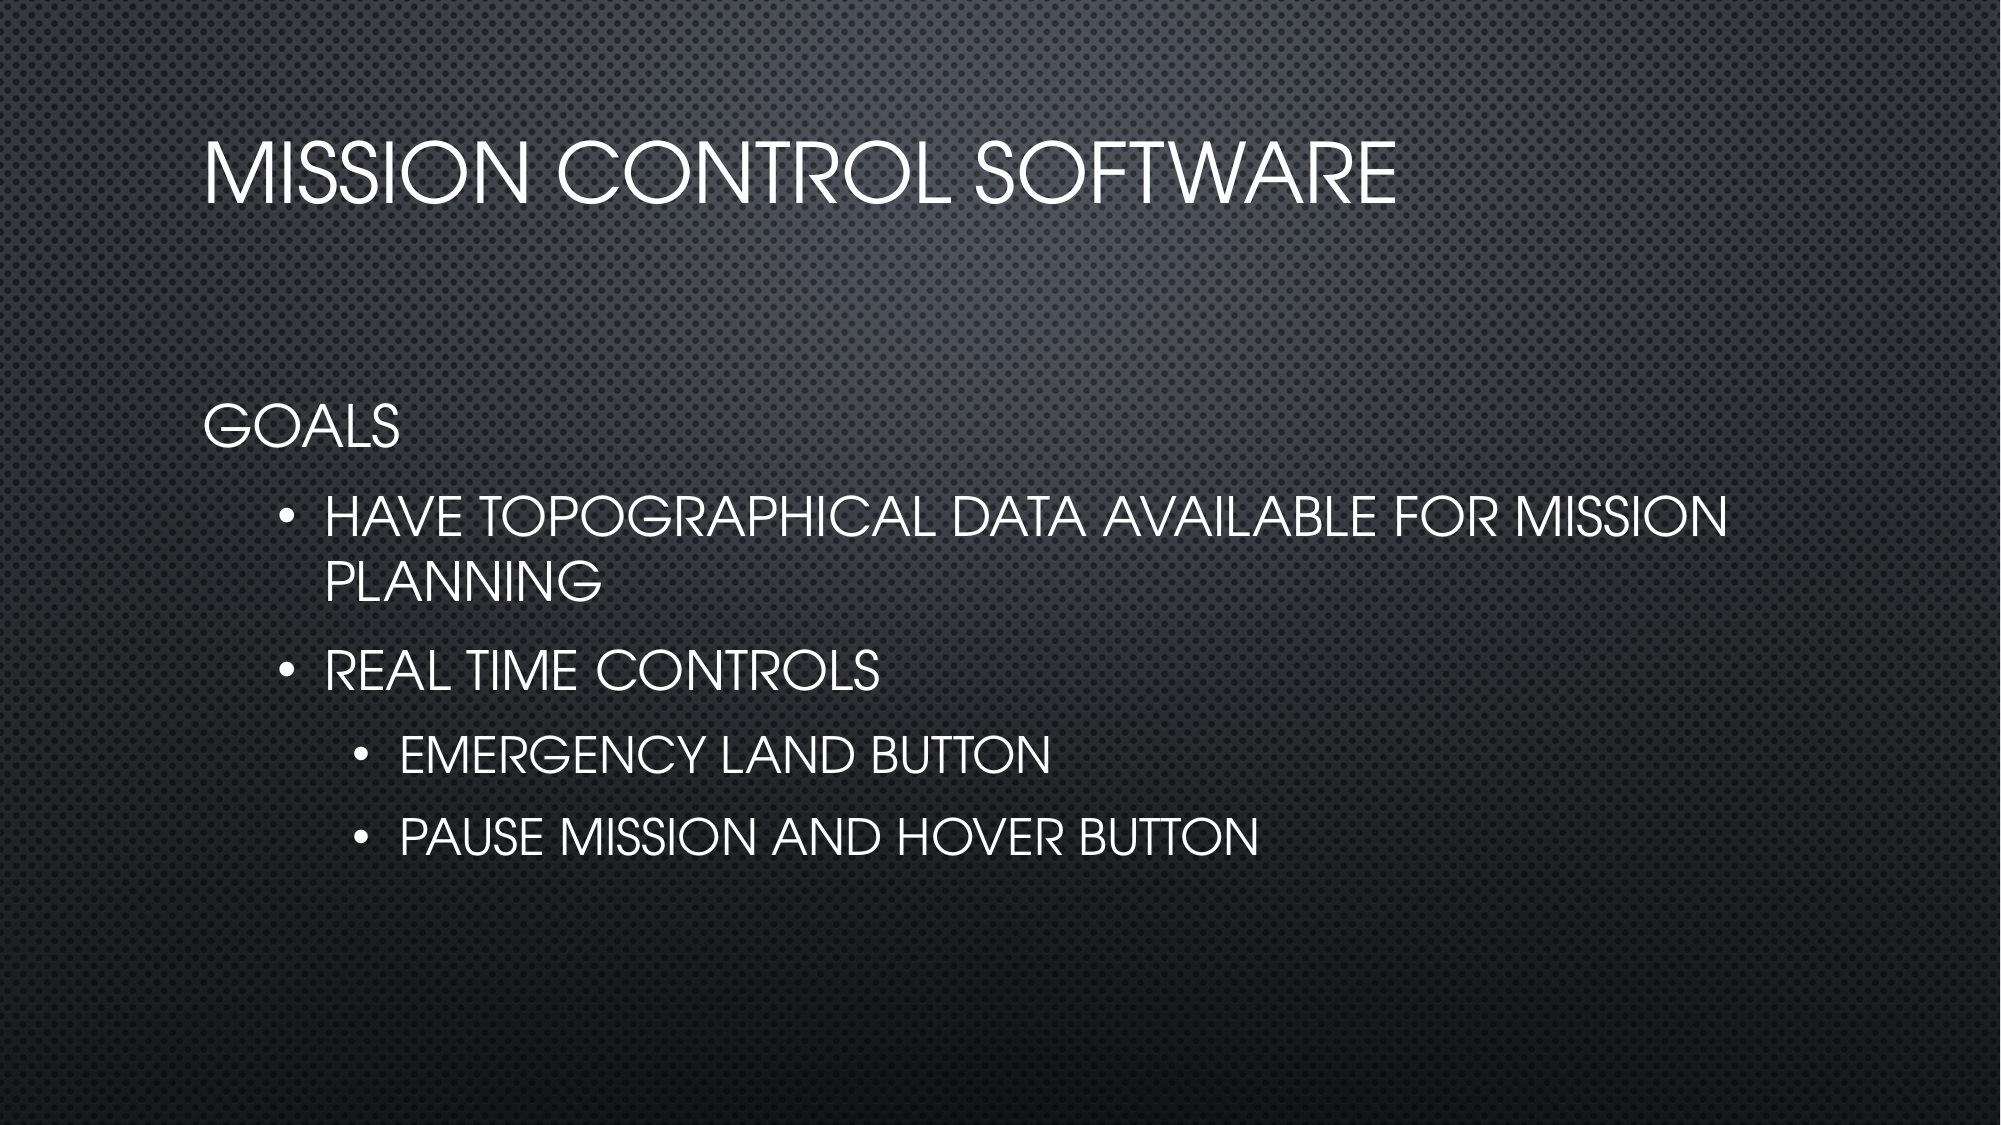

# Mission Control Software

goals
have topographical data available for mission planning
Real time controls
Emergency land button
Pause mission and hover button